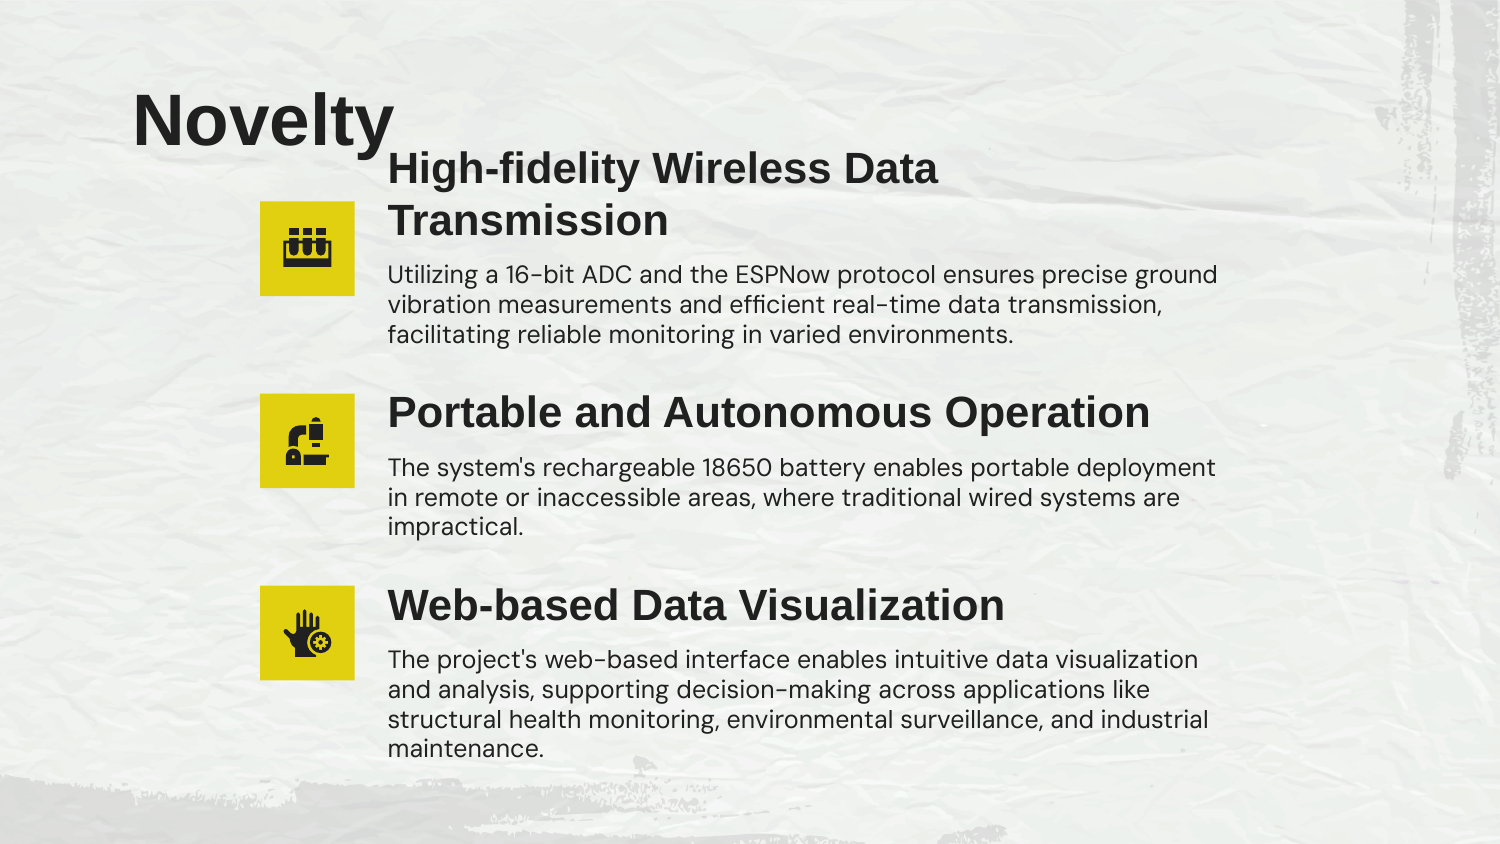

# Novelty
High-fidelity Wireless Data Transmission

Utilizing a 16-bit ADC and the ESPNow protocol ensures precise ground vibration measurements and efficient real-time data transmission, facilitating reliable monitoring in varied environments.
Portable and Autonomous Operation

The system's rechargeable 18650 battery enables portable deployment in remote or inaccessible areas, where traditional wired systems are impractical.
Web-based Data Visualization

The project's web-based interface enables intuitive data visualization and analysis, supporting decision-making across applications like structural health monitoring, environmental surveillance, and industrial maintenance.